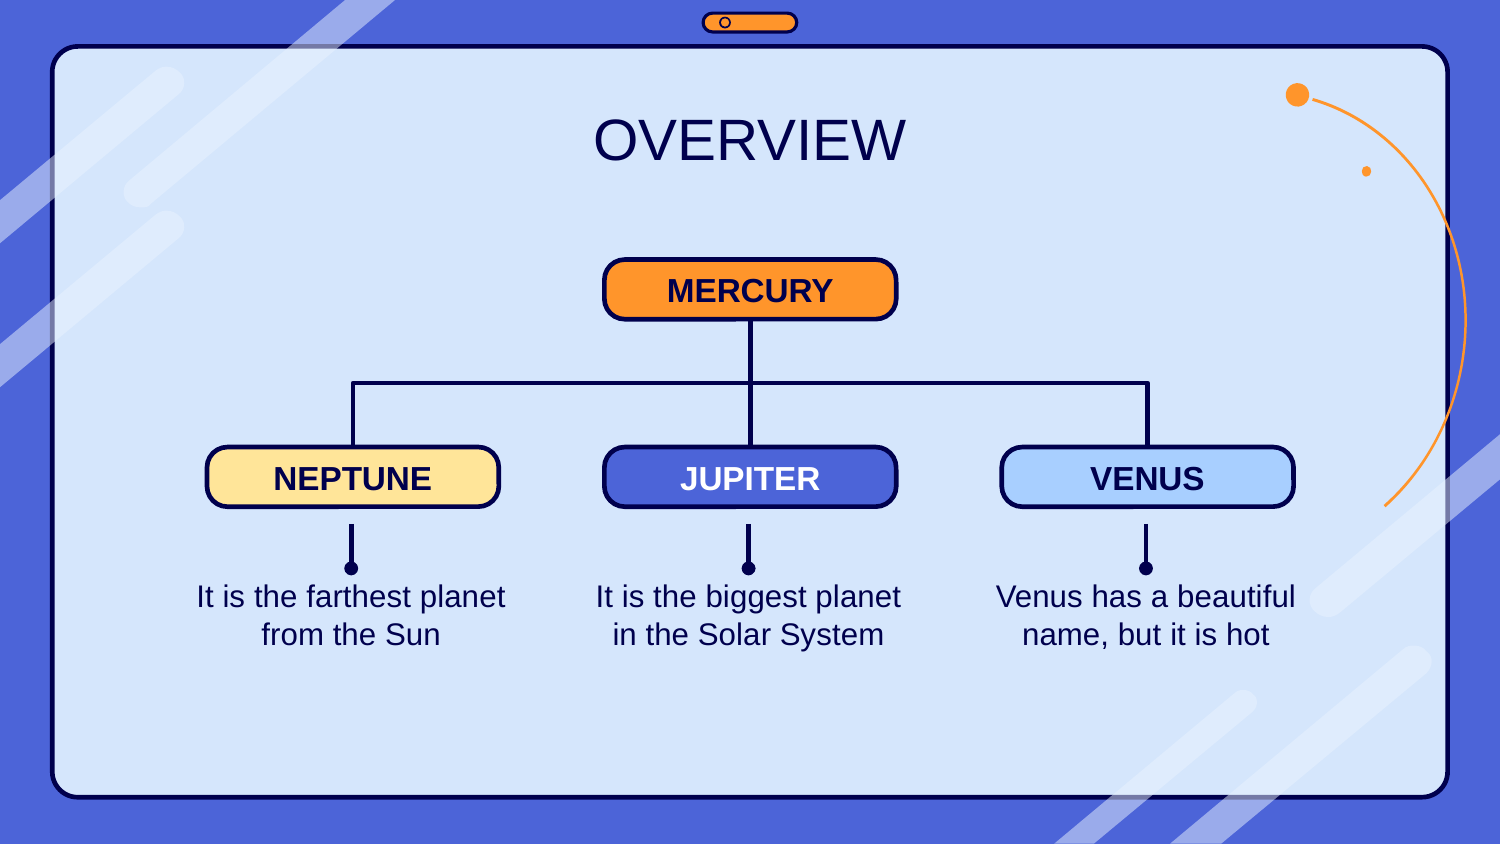

# OVERVIEW
MERCURY
NEPTUNE
JUPITER
VENUS
It is the farthest planet from the Sun
It is the biggest planet in the Solar System

Venus has a beautiful name, but it is hot